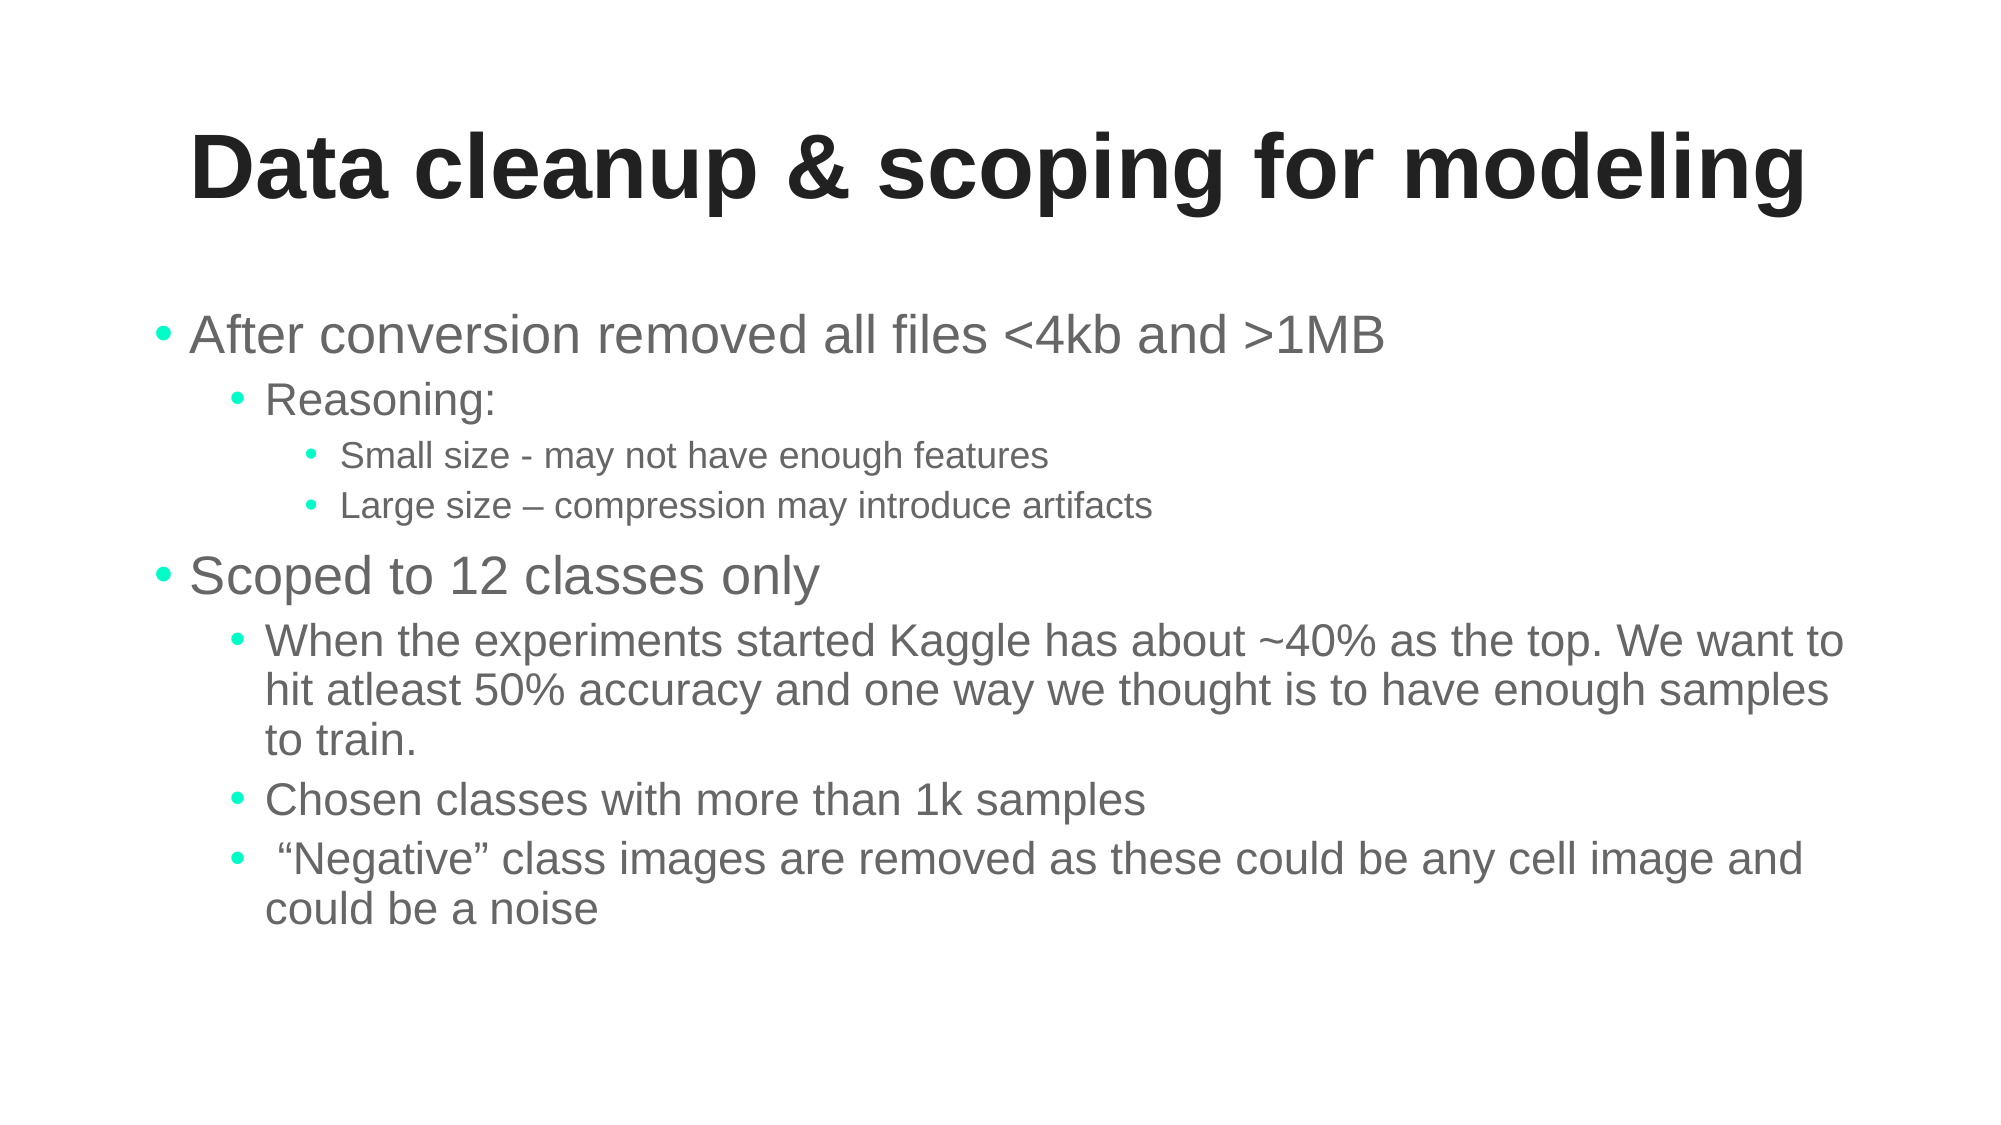

# Data cleanup & scoping for modeling
After conversion removed all files <4kb and >1MB
Reasoning:
Small size - may not have enough features
Large size – compression may introduce artifacts
Scoped to 12 classes only
When the experiments started Kaggle has about ~40% as the top. We want to hit atleast 50% accuracy and one way we thought is to have enough samples to train.
Chosen classes with more than 1k samples
 “Negative” class images are removed as these could be any cell image and could be a noise